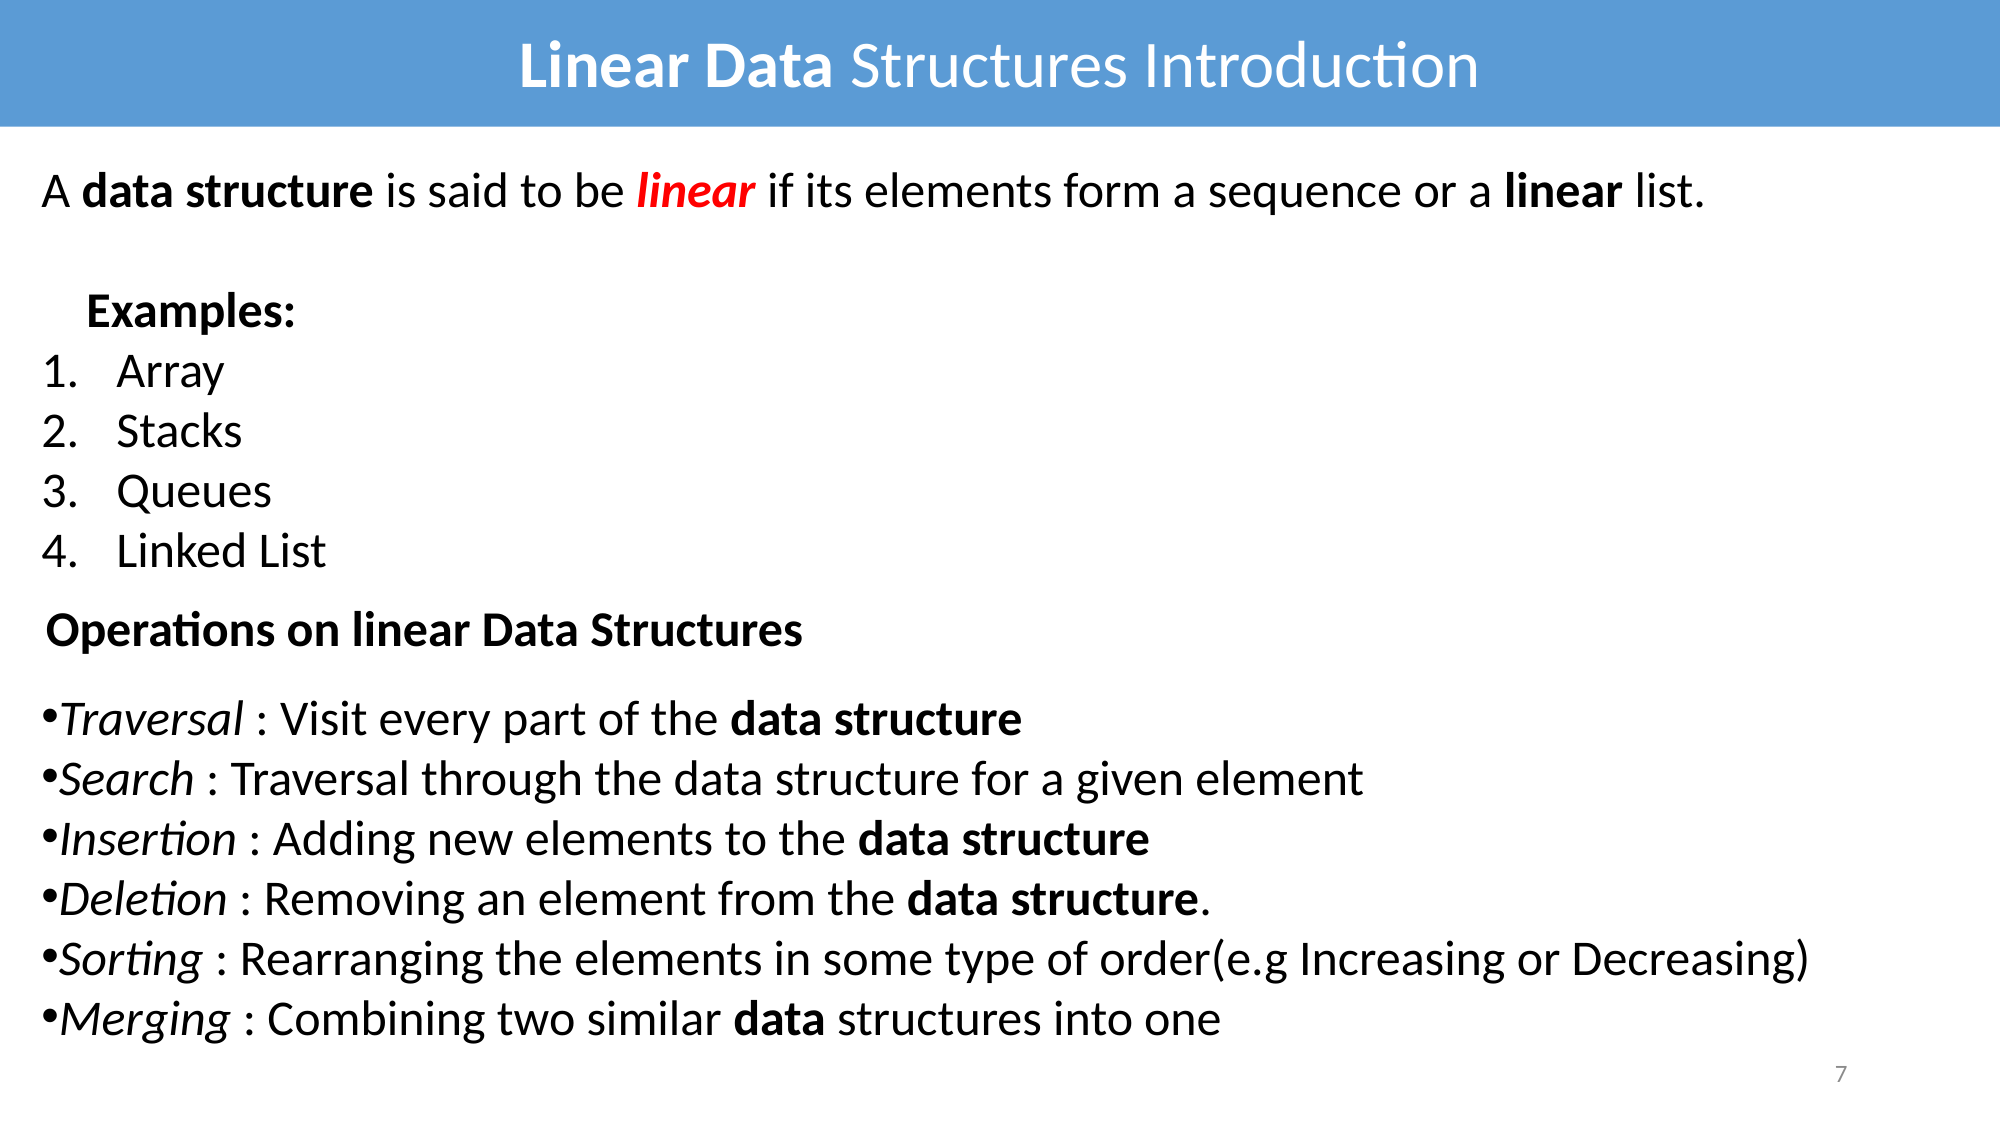

Linear Data Structures Introduction
A data structure is said to be linear if its elements form a sequence or a linear list.

    Examples:
Array
Stacks
Queues
Linked List
Operations on linear Data Structures
Traversal : Visit every part of the data structure
Search : Traversal through the data structure for a given element
Insertion : Adding new elements to the data structure
Deletion : Removing an element from the data structure.
Sorting : Rearranging the elements in some type of order(e.g Increasing or Decreasing)
Merging : Combining two similar data structures into one
7